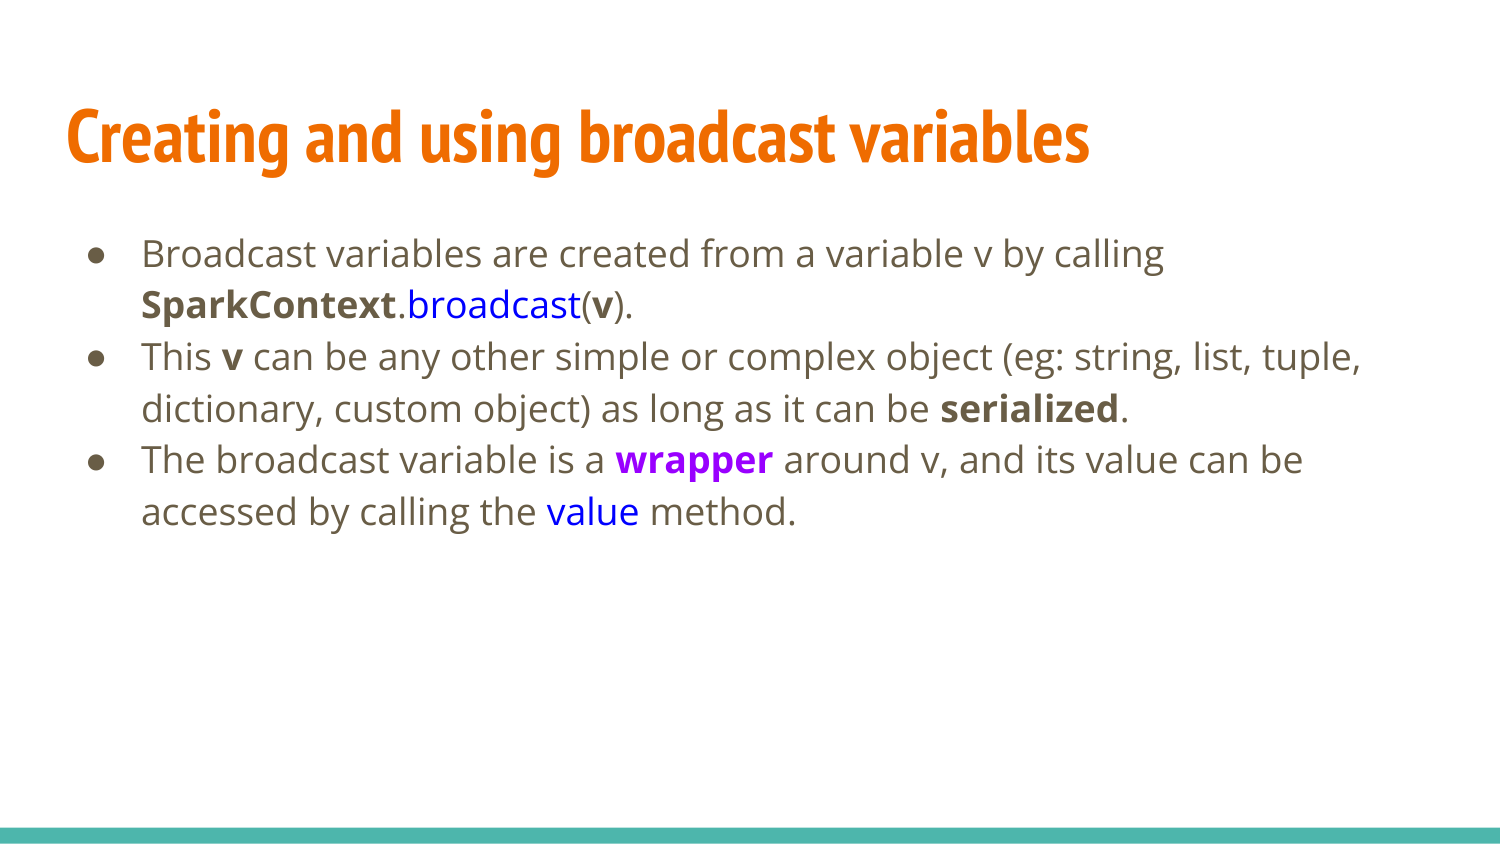

# Creating and using broadcast variables
Broadcast variables are created from a variable v by calling SparkContext.broadcast(v).
This v can be any other simple or complex object (eg: string, list, tuple, dictionary, custom object) as long as it can be serialized.
The broadcast variable is a wrapper around v, and its value can be accessed by calling the value method.